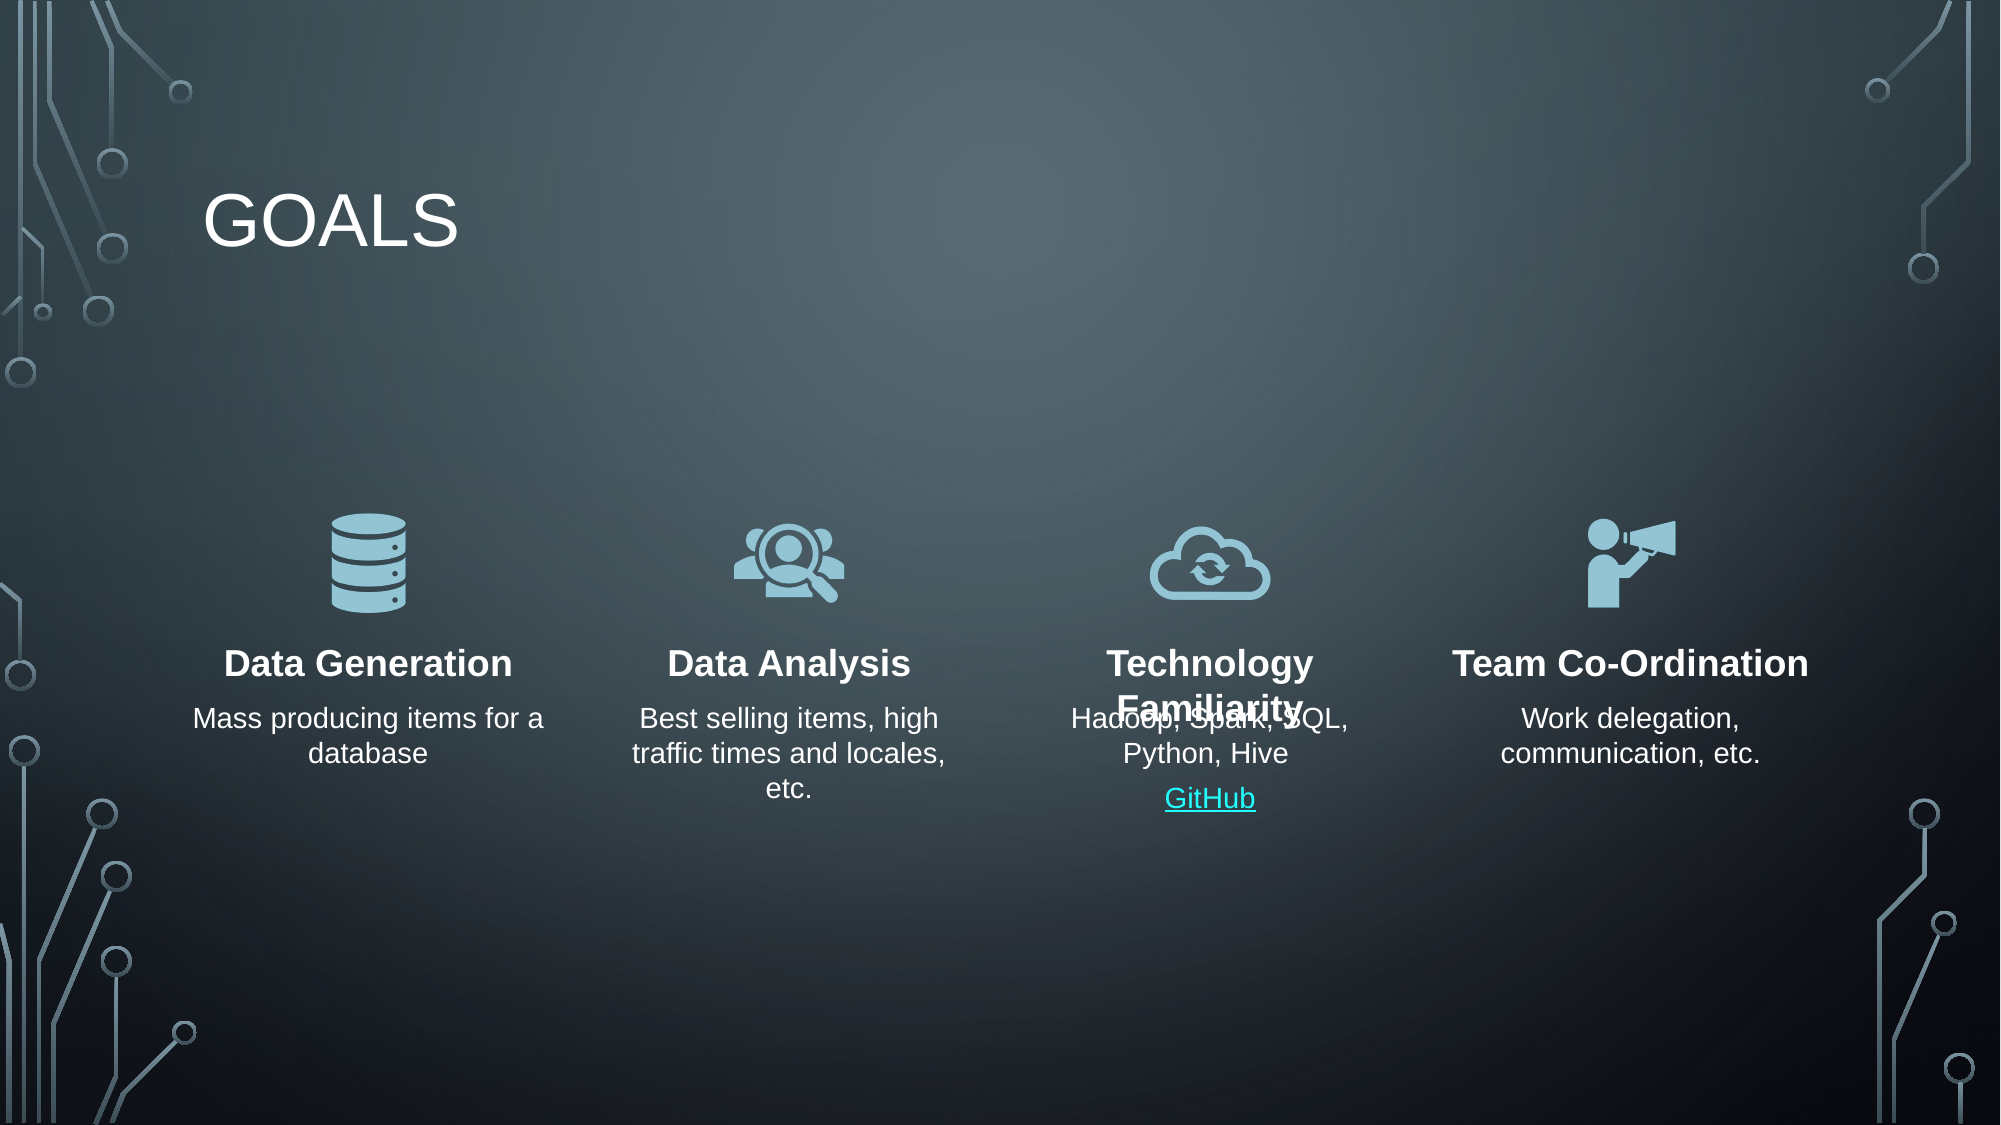

# Goals
Data Generation
Mass producing items for a database
Data Analysis
Best selling items, high traffic times and locales, etc.
Technology Familiarity
Hadoop, Spark, SQL, Python, Hive
GitHub
Team Co-Ordination
Work delegation, communication, etc.